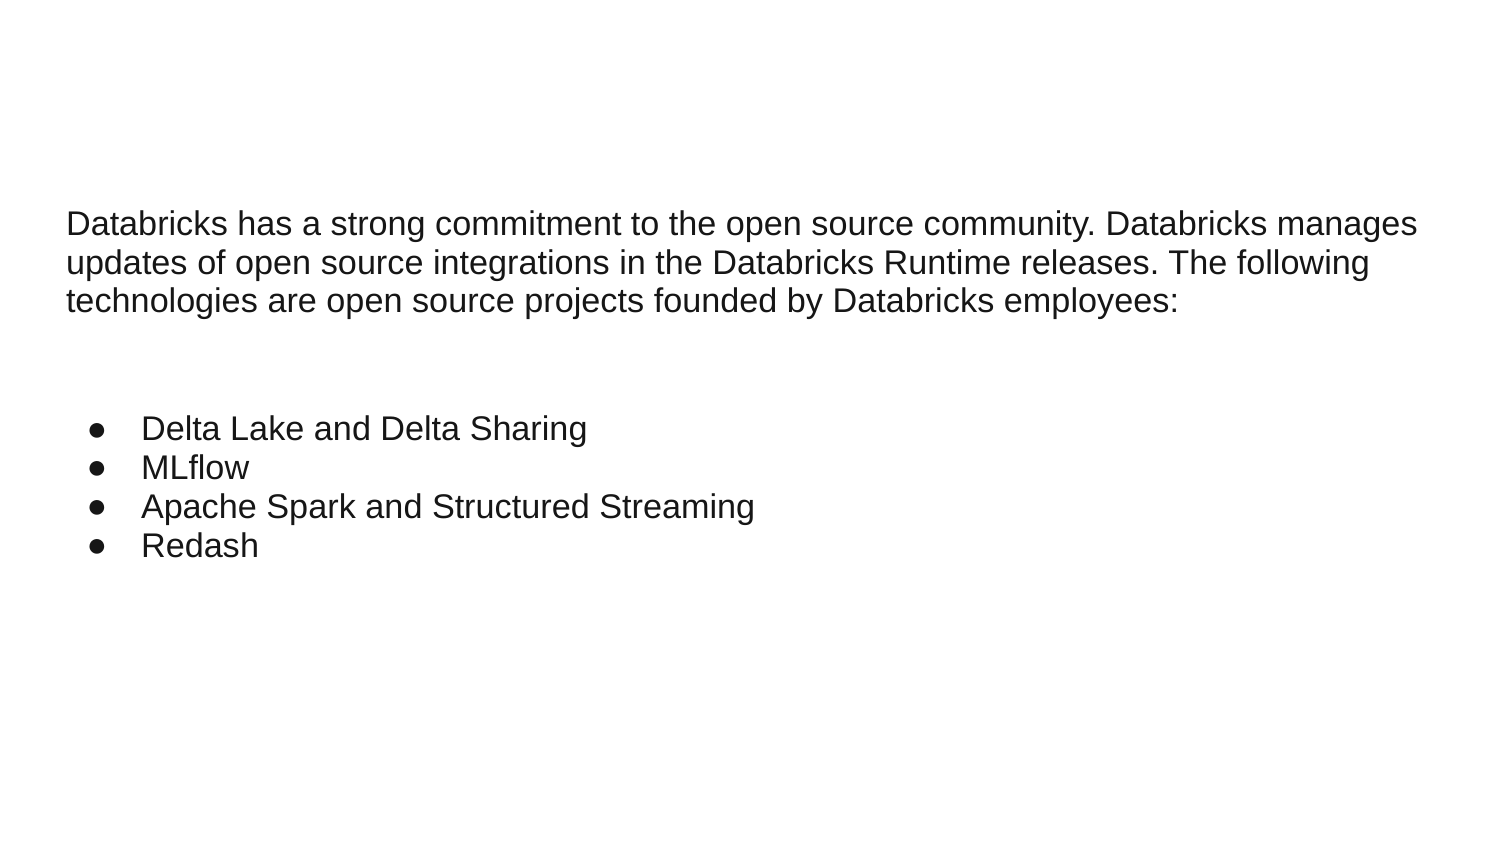

Databricks has a strong commitment to the open source community. Databricks manages updates of open source integrations in the Databricks Runtime releases. The following technologies are open source projects founded by Databricks employees:

Delta Lake and Delta Sharing
MLflow
Apache Spark and Structured Streaming
Redash